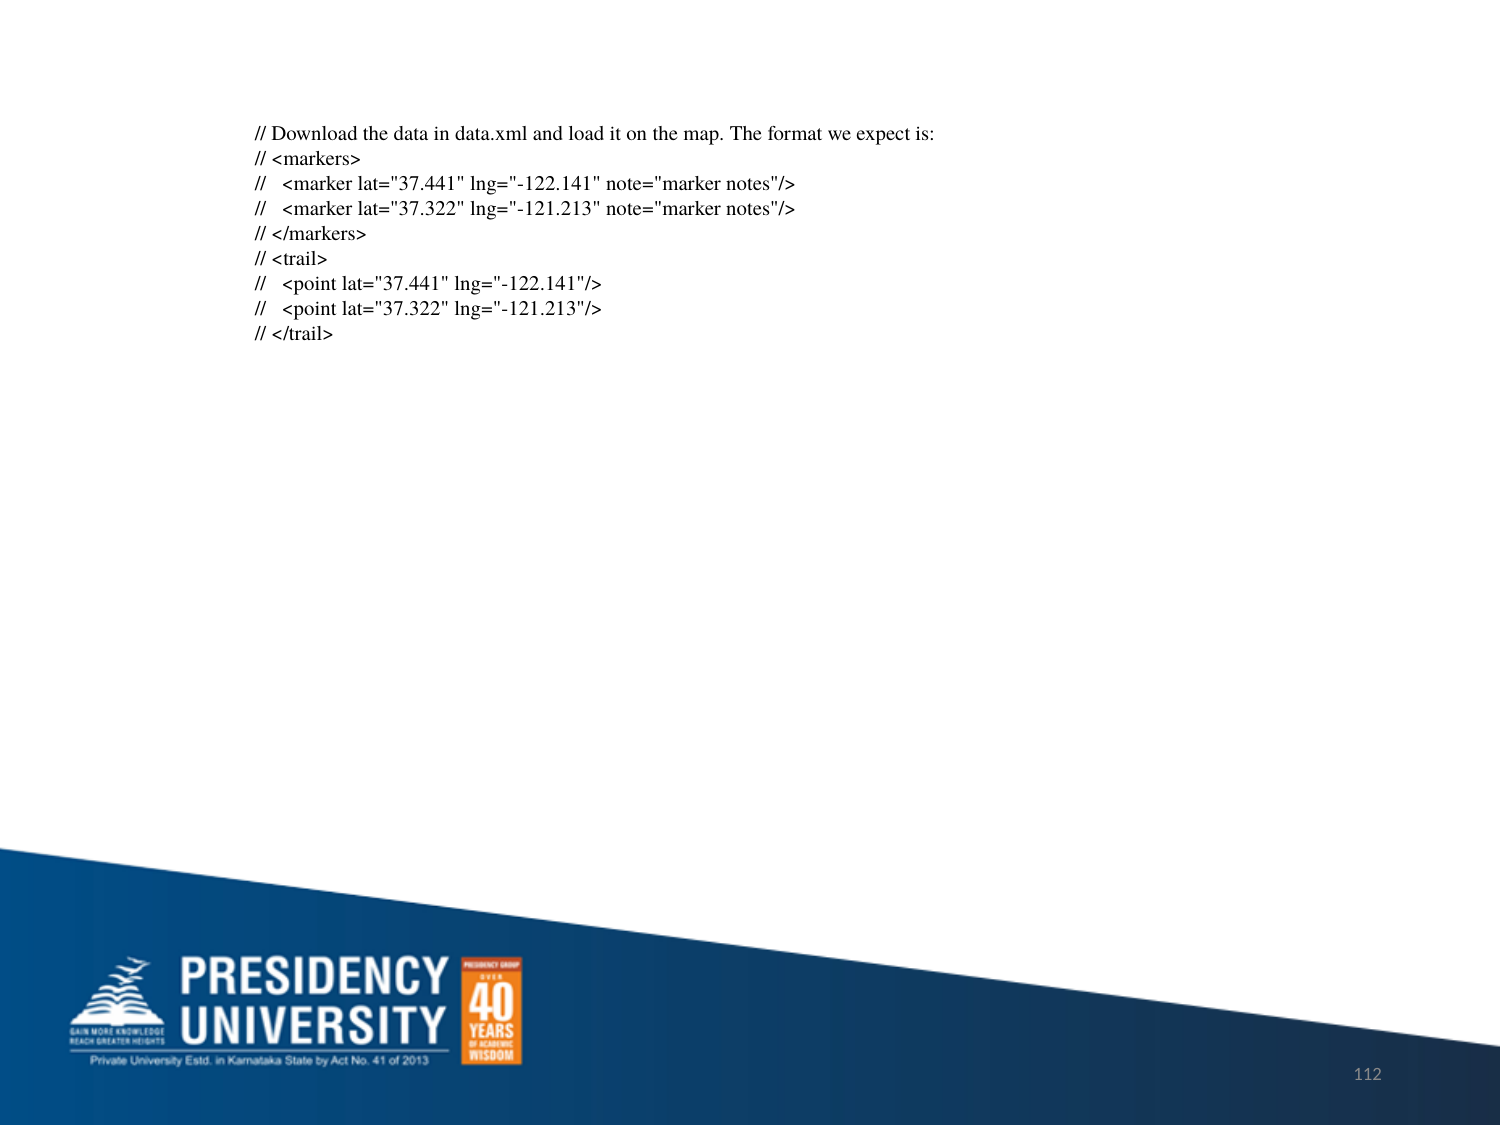

// Download the data in data.xml and load it on the map. The format we expect is:
          // <markers>
          //   <marker lat="37.441" lng="-122.141" note="marker notes"/>
          //   <marker lat="37.322" lng="-121.213" note="marker notes"/>
          // </markers>
          // <trail>
          //   <point lat="37.441" lng="-122.141"/>
          //   <point lat="37.322" lng="-121.213"/>
          // </trail>

112